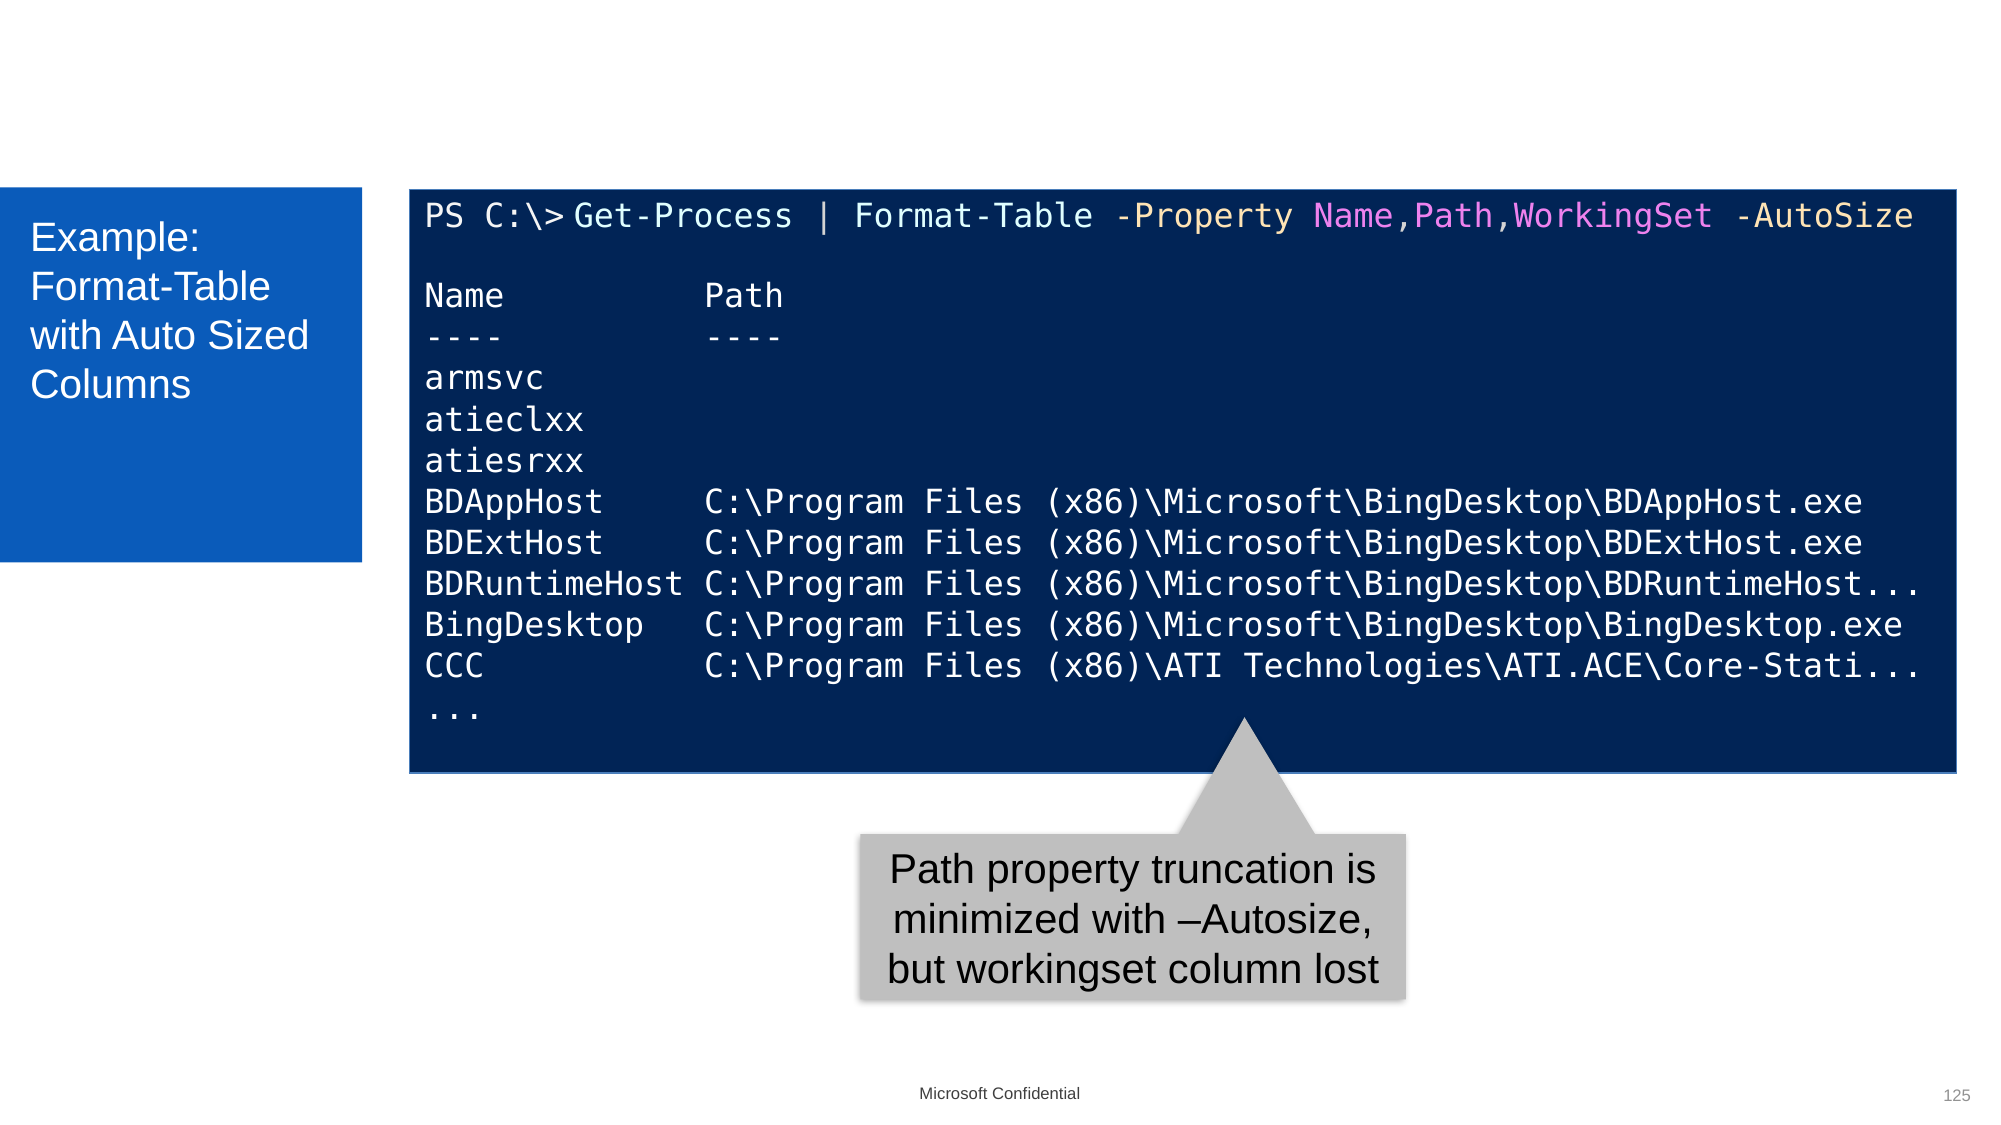

# Example: Format-Table with Auto Sized Columns
| PS C:\> Get-Process | Format-Table -Property Name,Path,WorkingSet -AutoSize Name Path ---- ---- armsvc atieclxx atiesrxx BDAppHost C:\Program Files (x86)\Microsoft\BingDesktop\BDAppHost.exe BDExtHost C:\Program Files (x86)\Microsoft\BingDesktop\BDExtHost.exe BDRuntimeHost C:\Program Files (x86)\Microsoft\BingDesktop\BDRuntimeHost... BingDesktop C:\Program Files (x86)\Microsoft\BingDesktop\BingDesktop.exe CCC C:\Program Files (x86)\ATI Technologies\ATI.ACE\Core-Stati... ... |
| --- |
Path property truncation is minimized with –Autosize, but workingset column lost
125